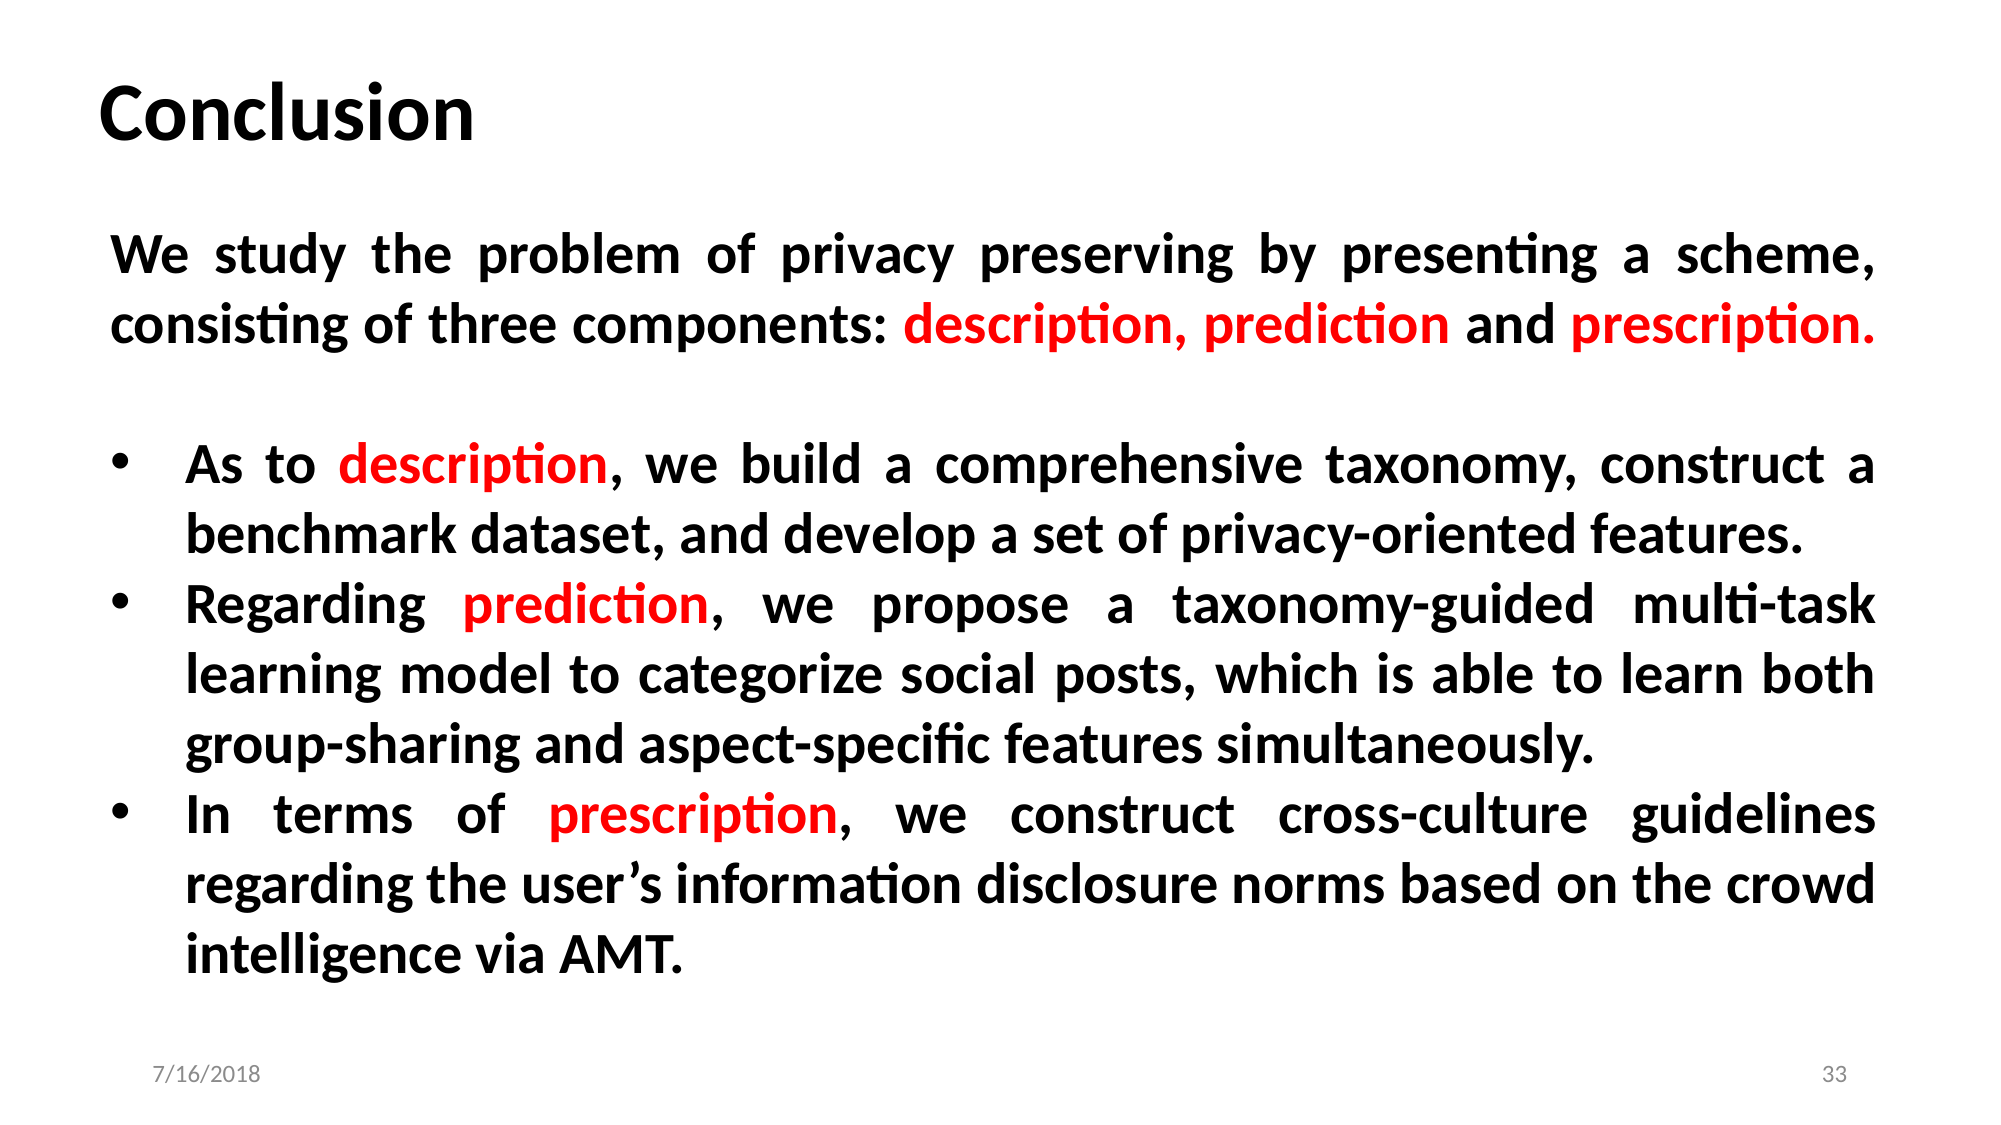

Conclusion
We study the problem of privacy preserving by presenting a scheme, consisting of three components: description, prediction and prescription.

As to description, we build a comprehensive taxonomy, construct a benchmark dataset, and develop a set of privacy-oriented features.
Regarding prediction, we propose a taxonomy-guided multi-task learning model to categorize social posts, which is able to learn both group-sharing and aspect-specific features simultaneously.
In terms of prescription, we construct cross-culture guidelines regarding the user’s information disclosure norms based on the crowd intelligence via AMT.
7/16/2018
33